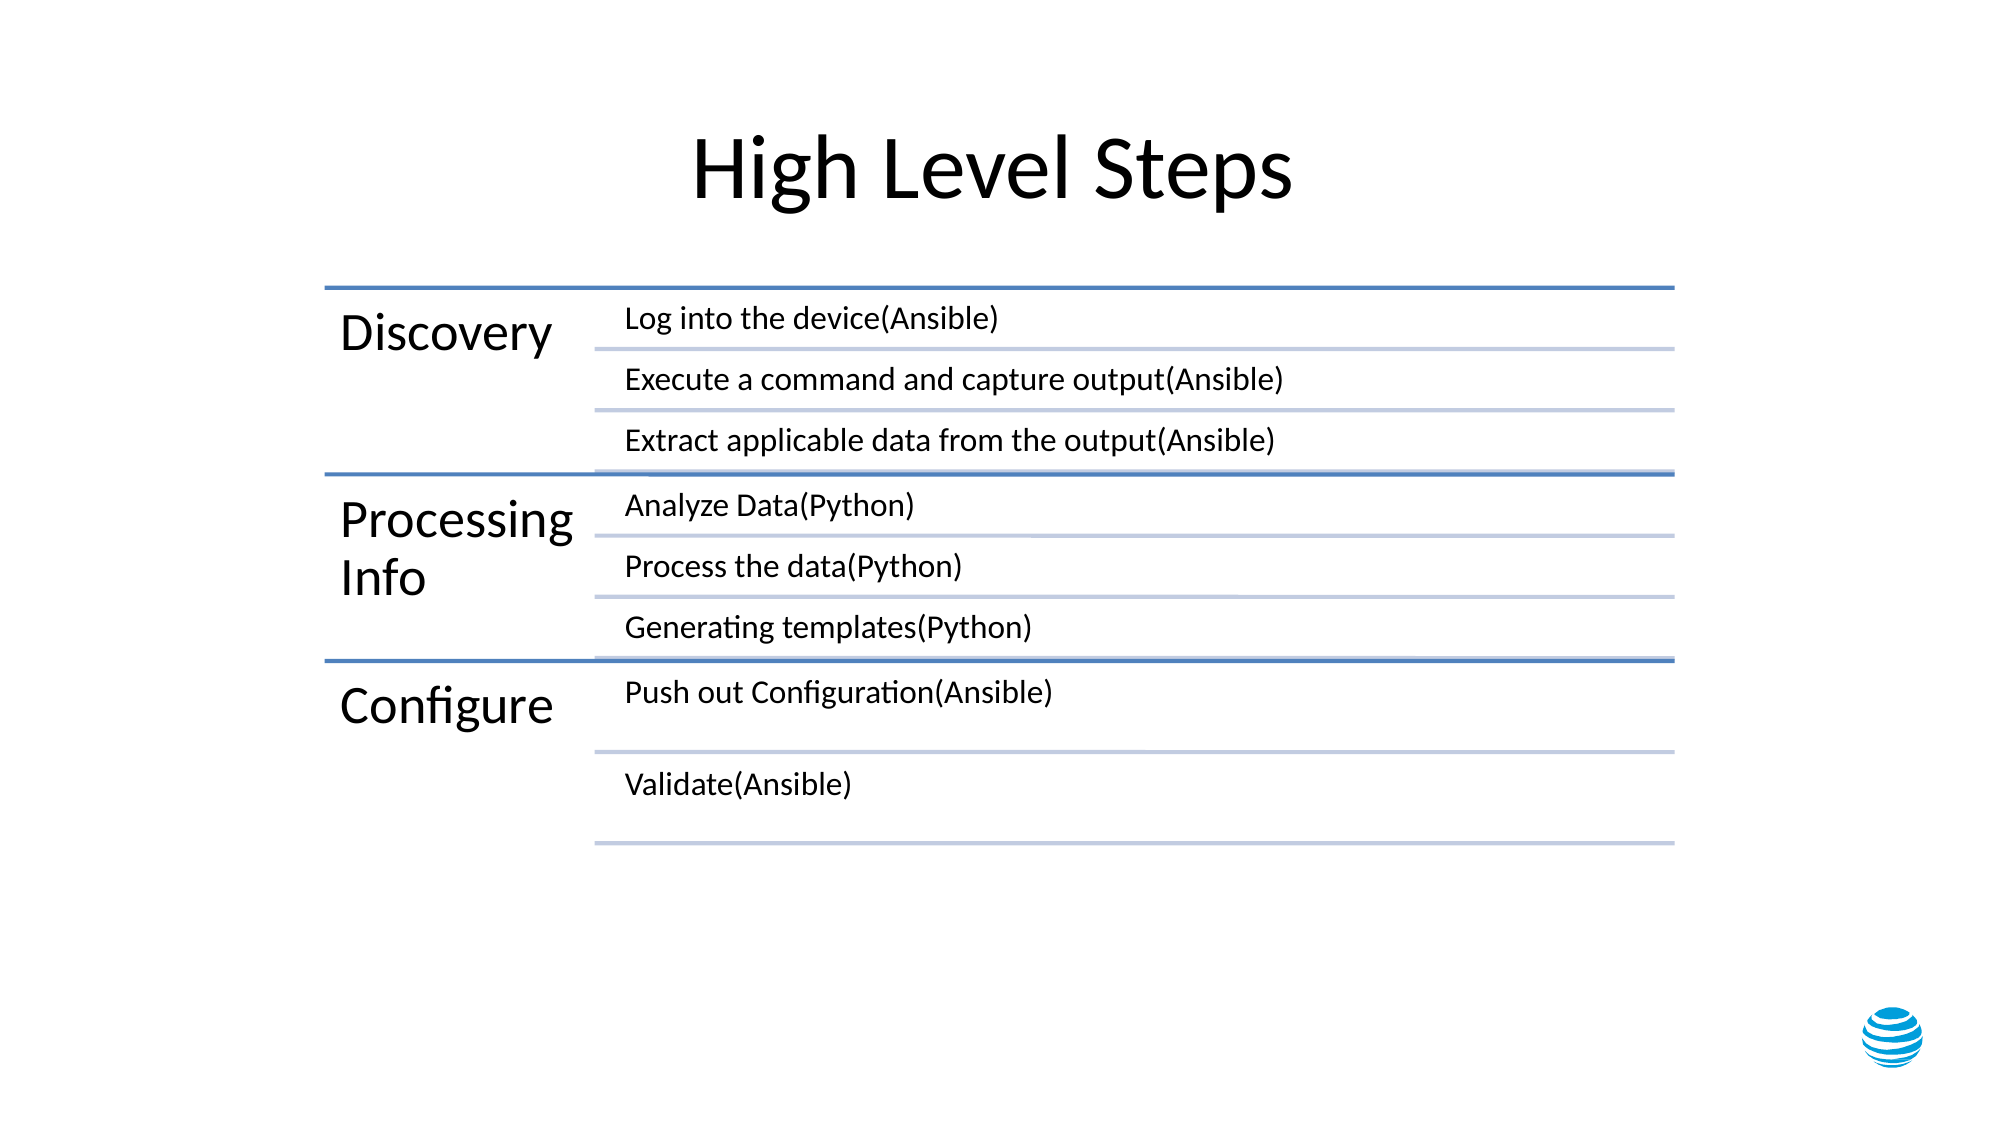

High Level Steps
Discovery
Log into the device(Ansible)
Execute a command and capture output(Ansible)
Extract applicable data from the output(Ansible)
Processing Info
Analyze Data(Python)
Process the data(Python)
Generating templates(Python)
Configure
Push out Configuration(Ansible)
Validate(Ansible)